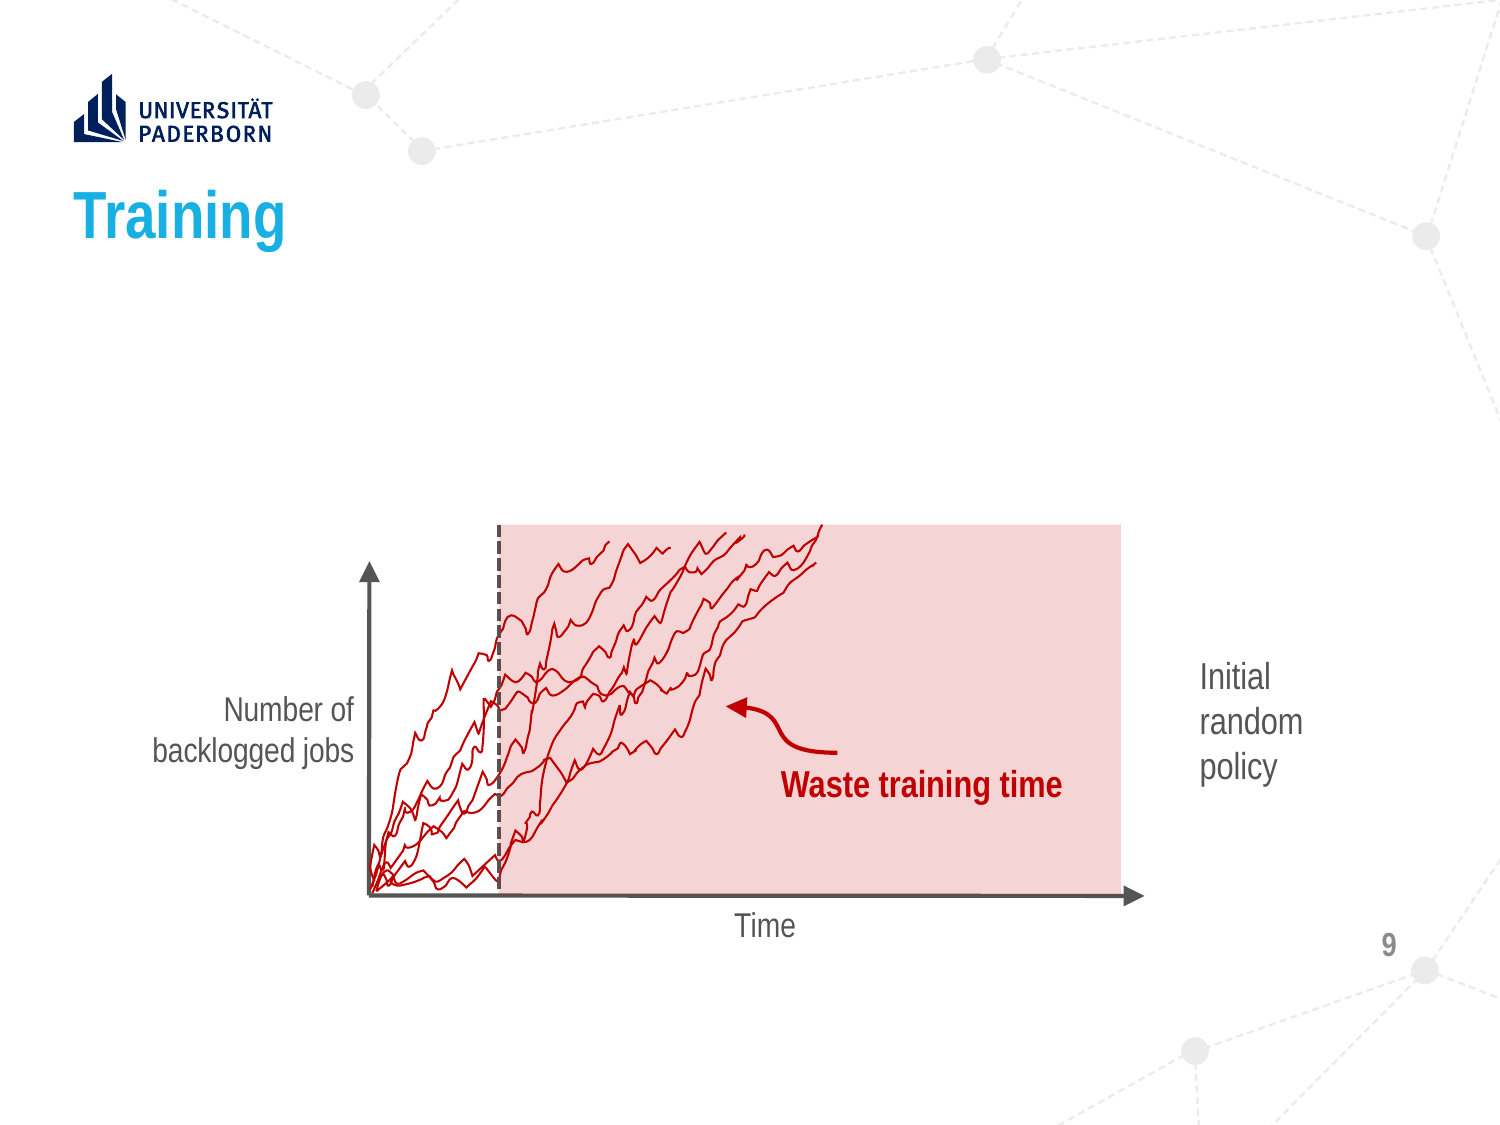

# Training

Initial random policy
Number of backlogged jobs
Waste training time
Time
9